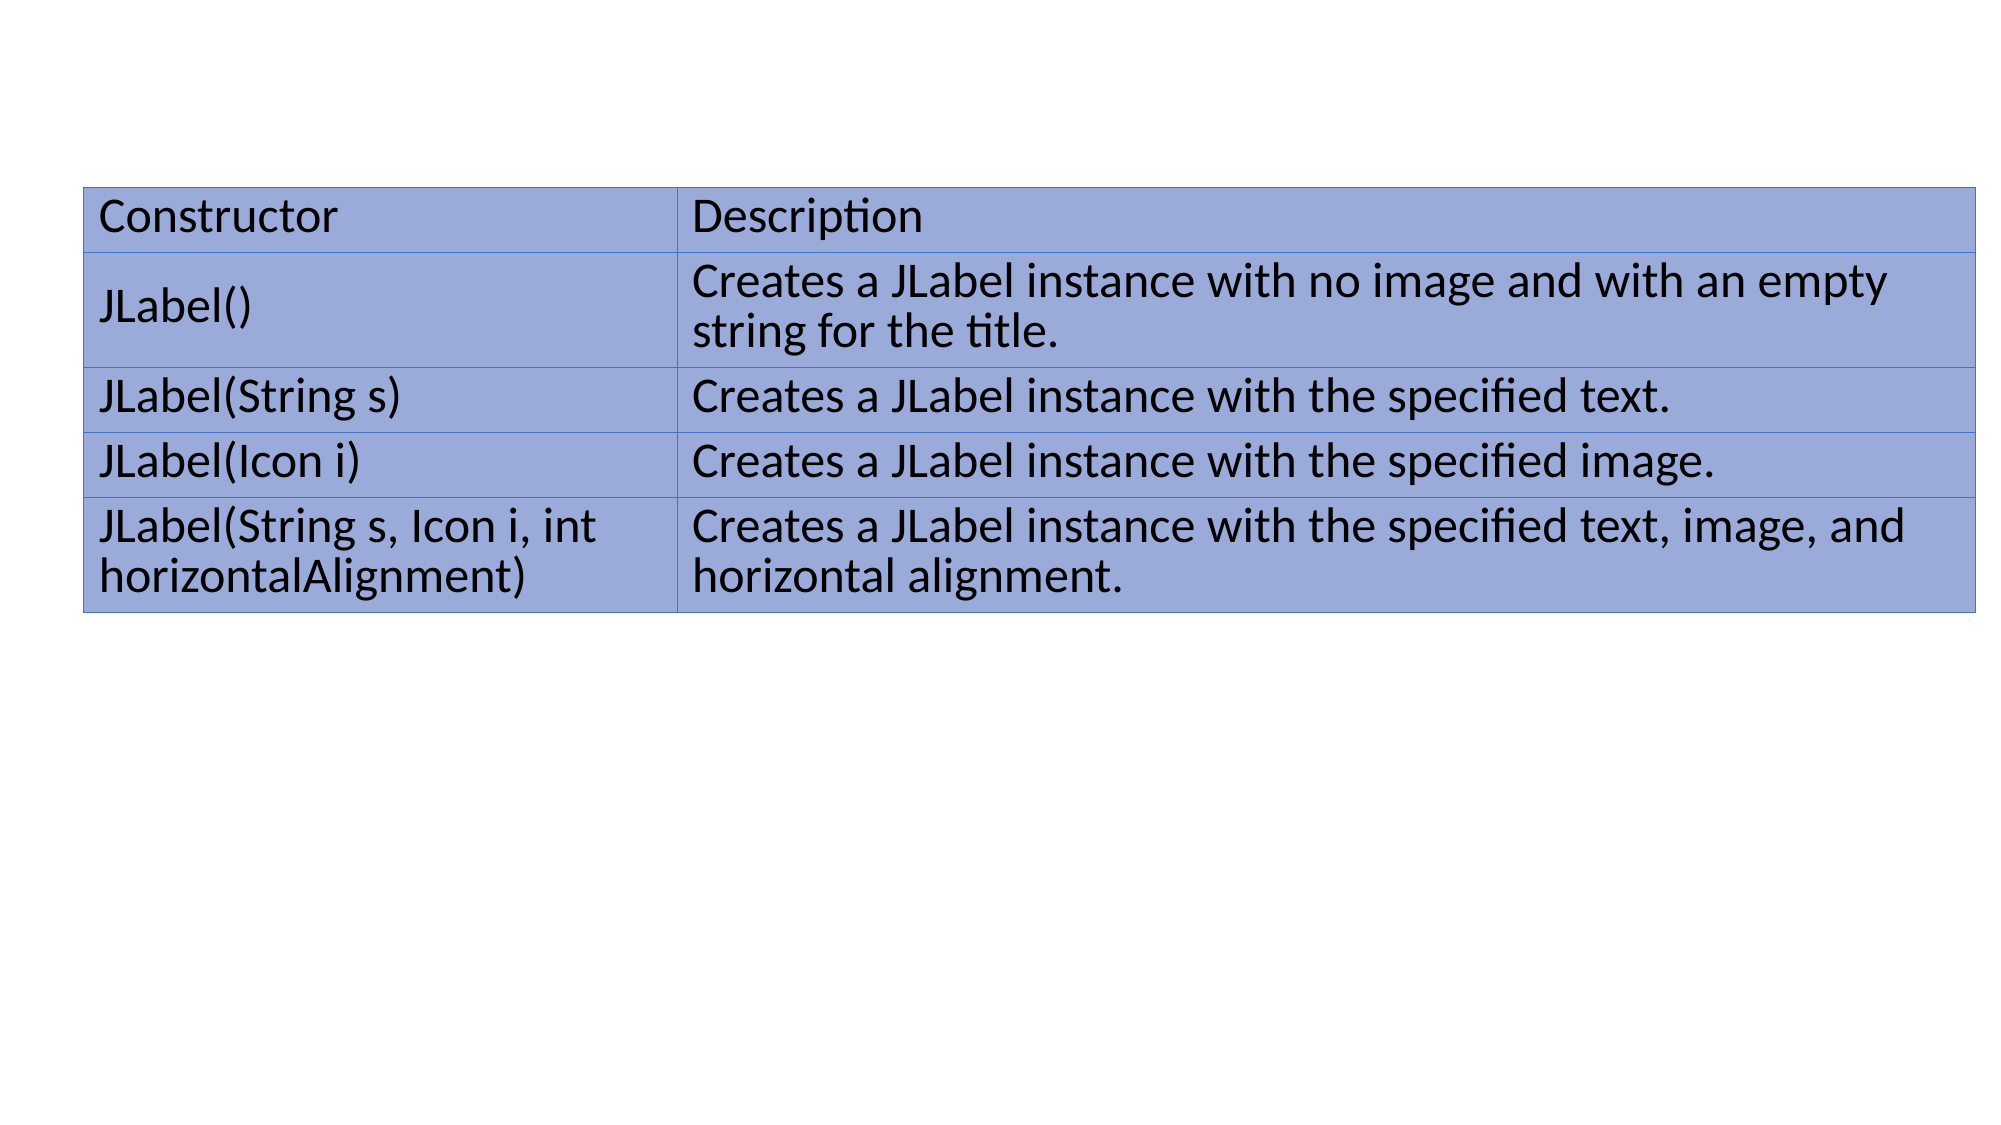

| Constructor | Description |
| --- | --- |
| JLabel() | Creates a JLabel instance with no image and with an empty string for the title. |
| JLabel(String s) | Creates a JLabel instance with the specified text. |
| JLabel(Icon i) | Creates a JLabel instance with the specified image. |
| JLabel(String s, Icon i, int horizontalAlignment) | Creates a JLabel instance with the specified text, image, and horizontal alignment. |